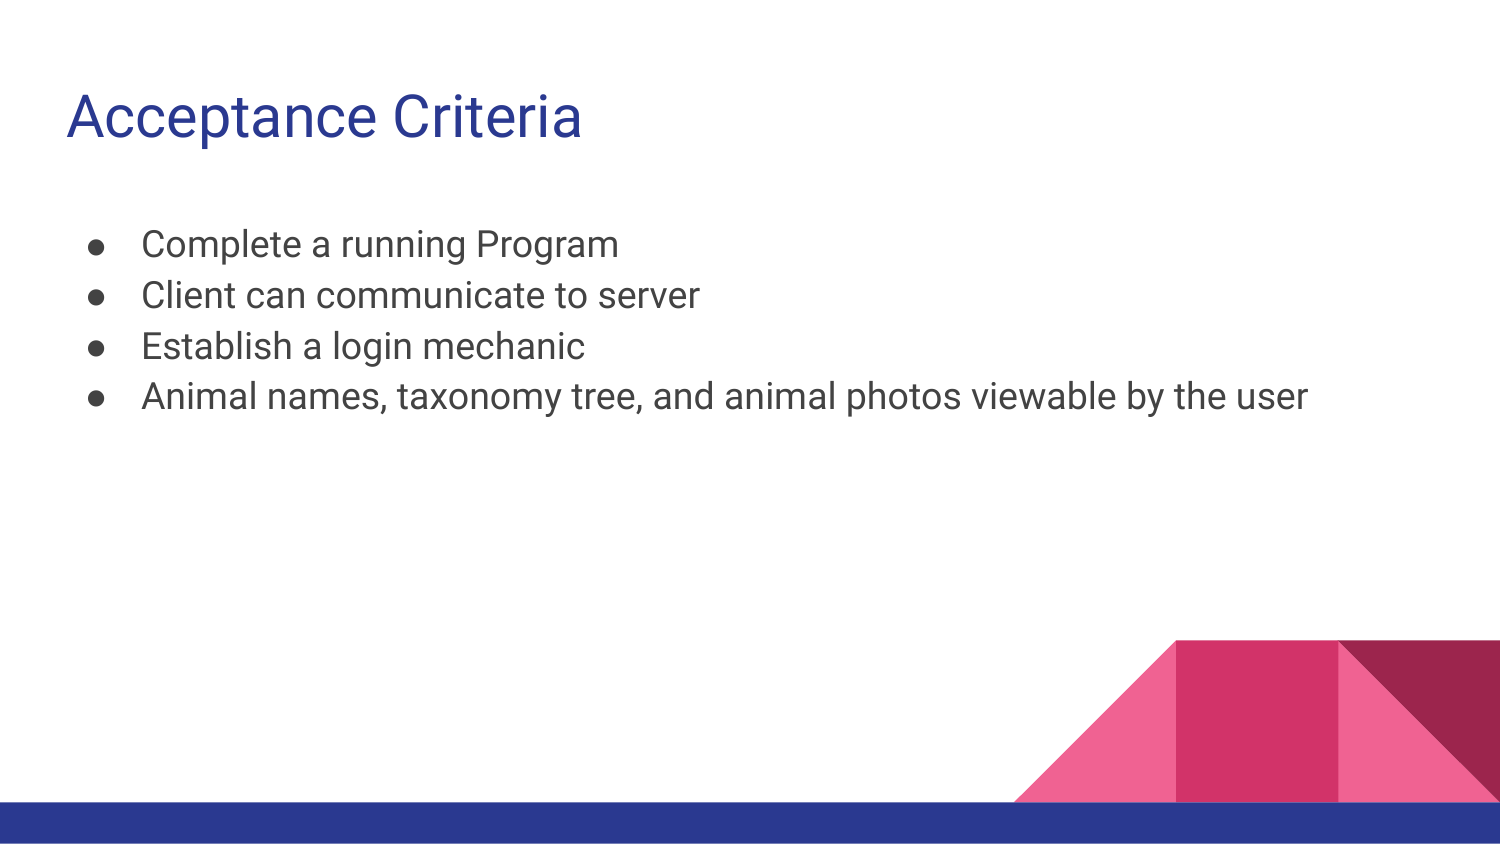

# Acceptance Criteria
Complete a running Program
Client can communicate to server
Establish a login mechanic
Animal names, taxonomy tree, and animal photos viewable by the user